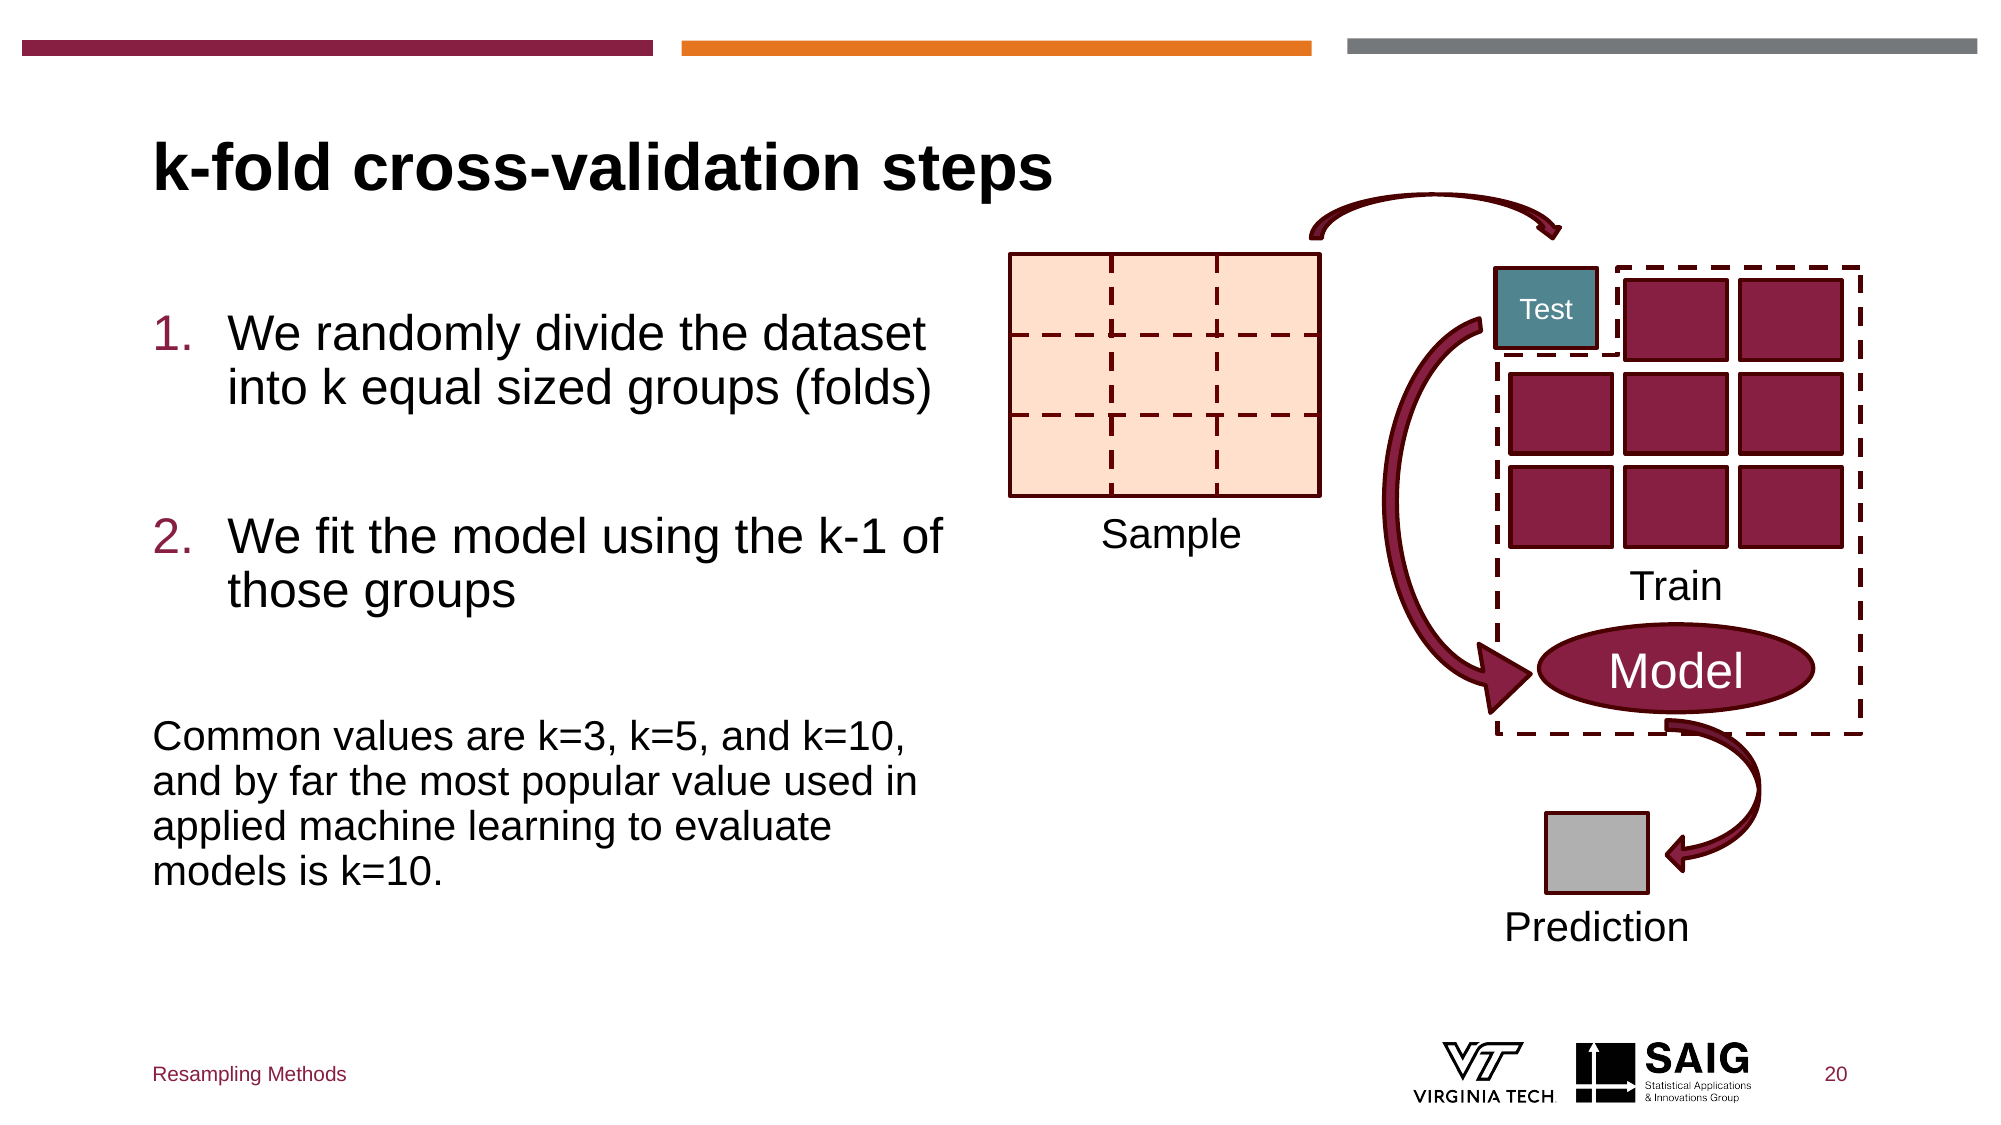

# k-fold cross-validation steps

Test

Train
Model

Prediction

Sample
We randomly divide the dataset into k equal sized groups (folds)

We fit the model using the k-1 of those groups

Common values are k=3, k=5, and k=10, and by far the most popular value used in applied machine learning to evaluate models is k=10.
Resampling Methods
20